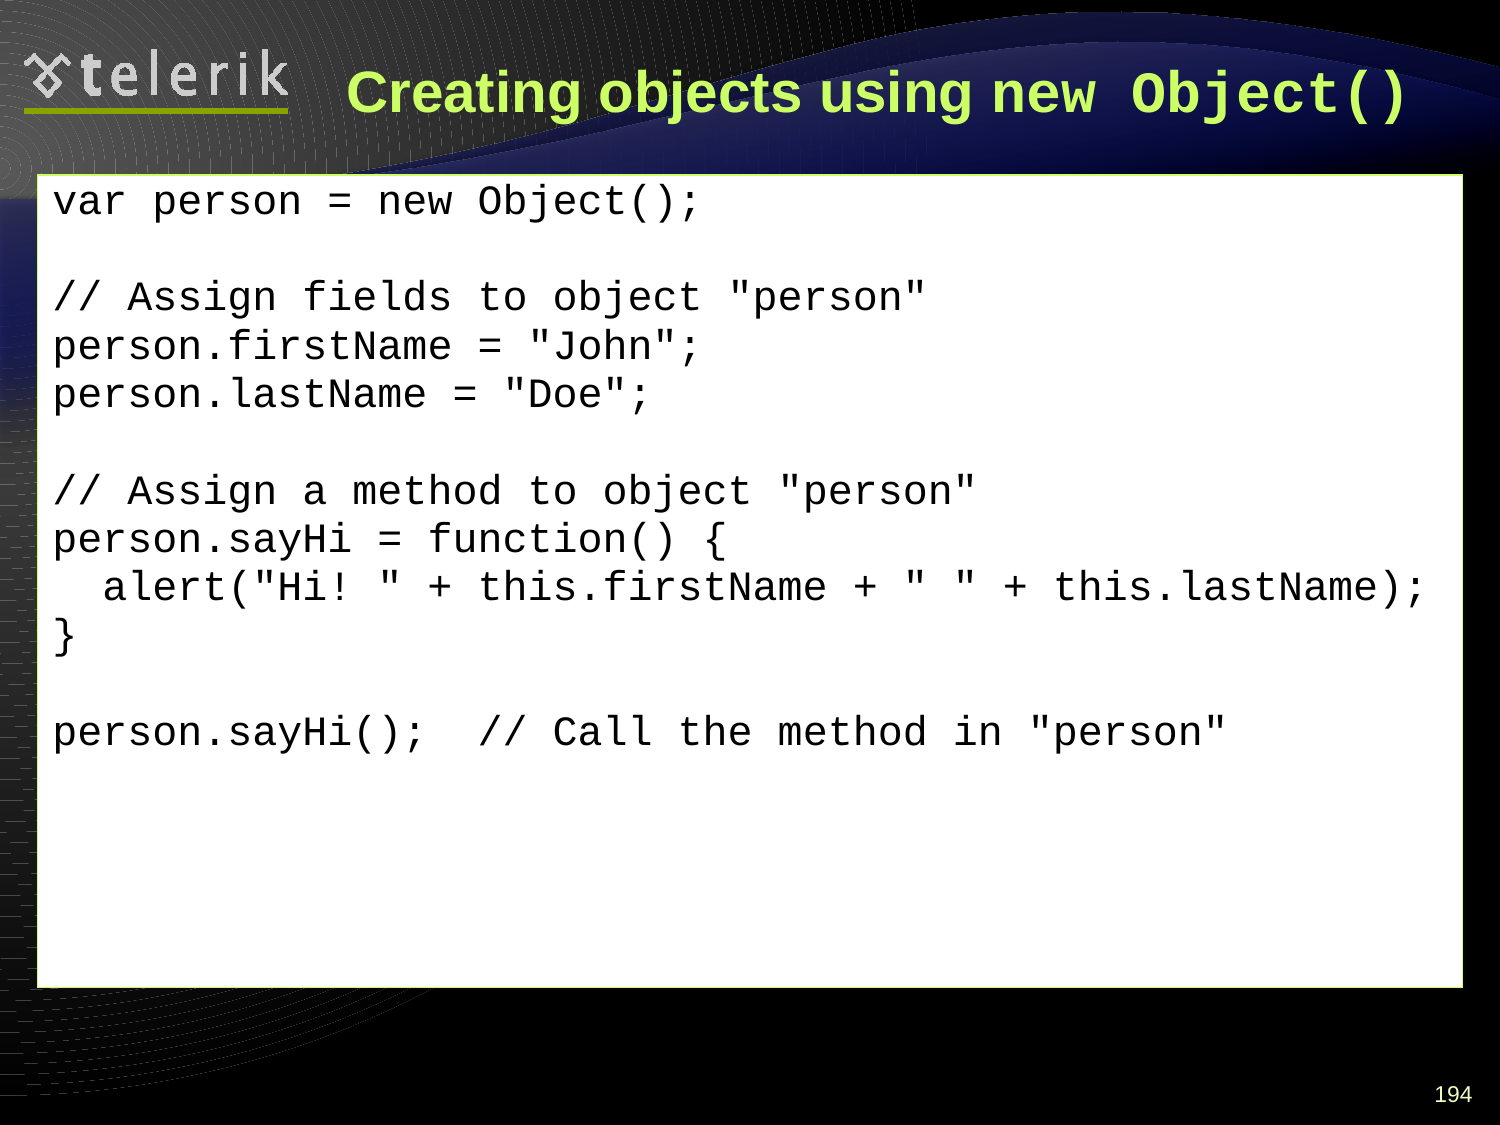

# Creating objects using new Object()
var person = new Object();

// Assign fields to object "person"
person.firstName = "John";
person.lastName = "Doe";

// Assign a method to object "person"
person.sayHi = function() {
  alert("Hi! " + this.firstName + " " + this.lastName);
}

person.sayHi();  // Call the method in "person"
194